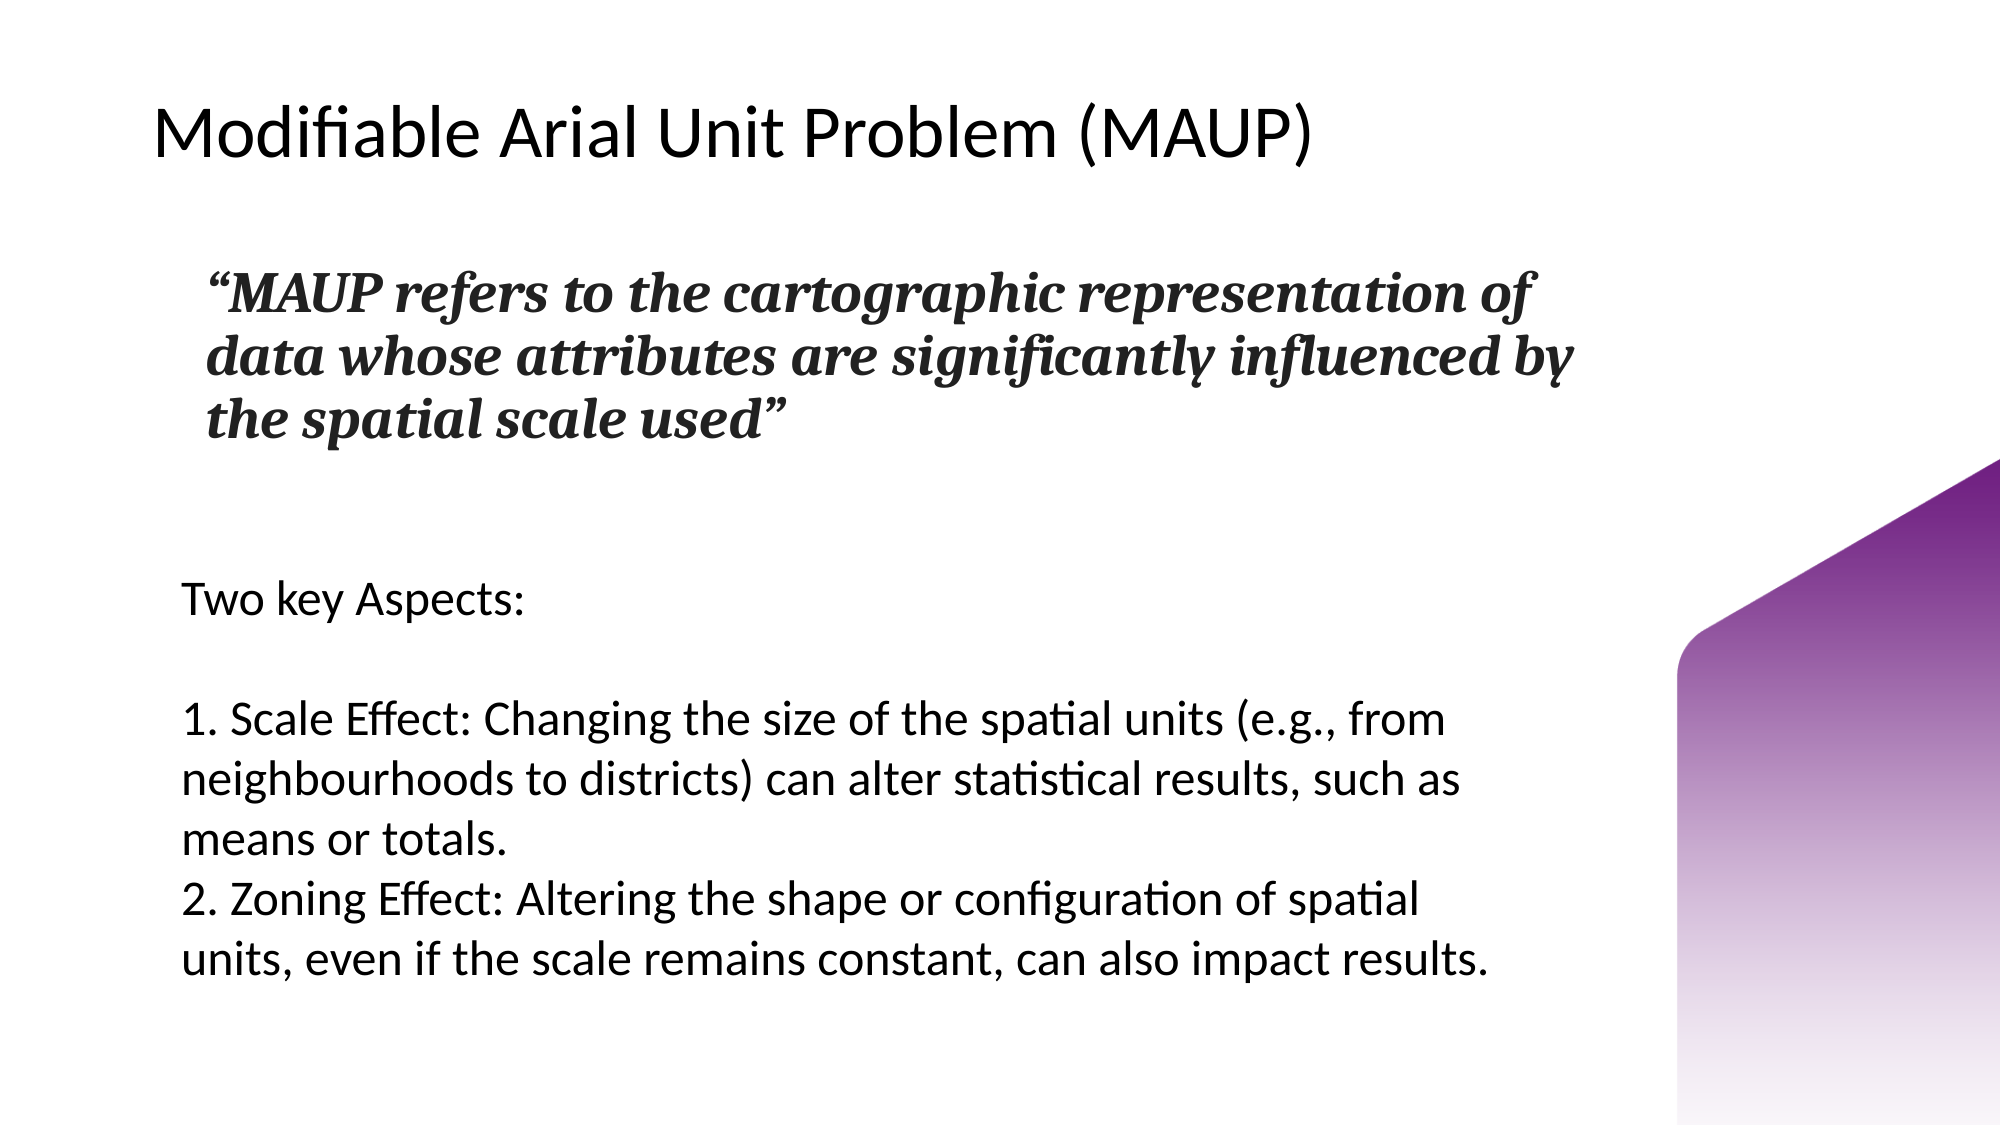

# Modifiable Arial Unit Problem (MAUP)
“MAUP refers to the cartographic representation of data whose attributes are significantly influenced by the spatial scale used”
Two key Aspects:

 Scale Effect: Changing the size of the spatial units (e.g., from neighbourhoods to districts) can alter statistical results, such as means or totals.
 Zoning Effect: Altering the shape or configuration of spatial units, even if the scale remains constant, can also impact results.